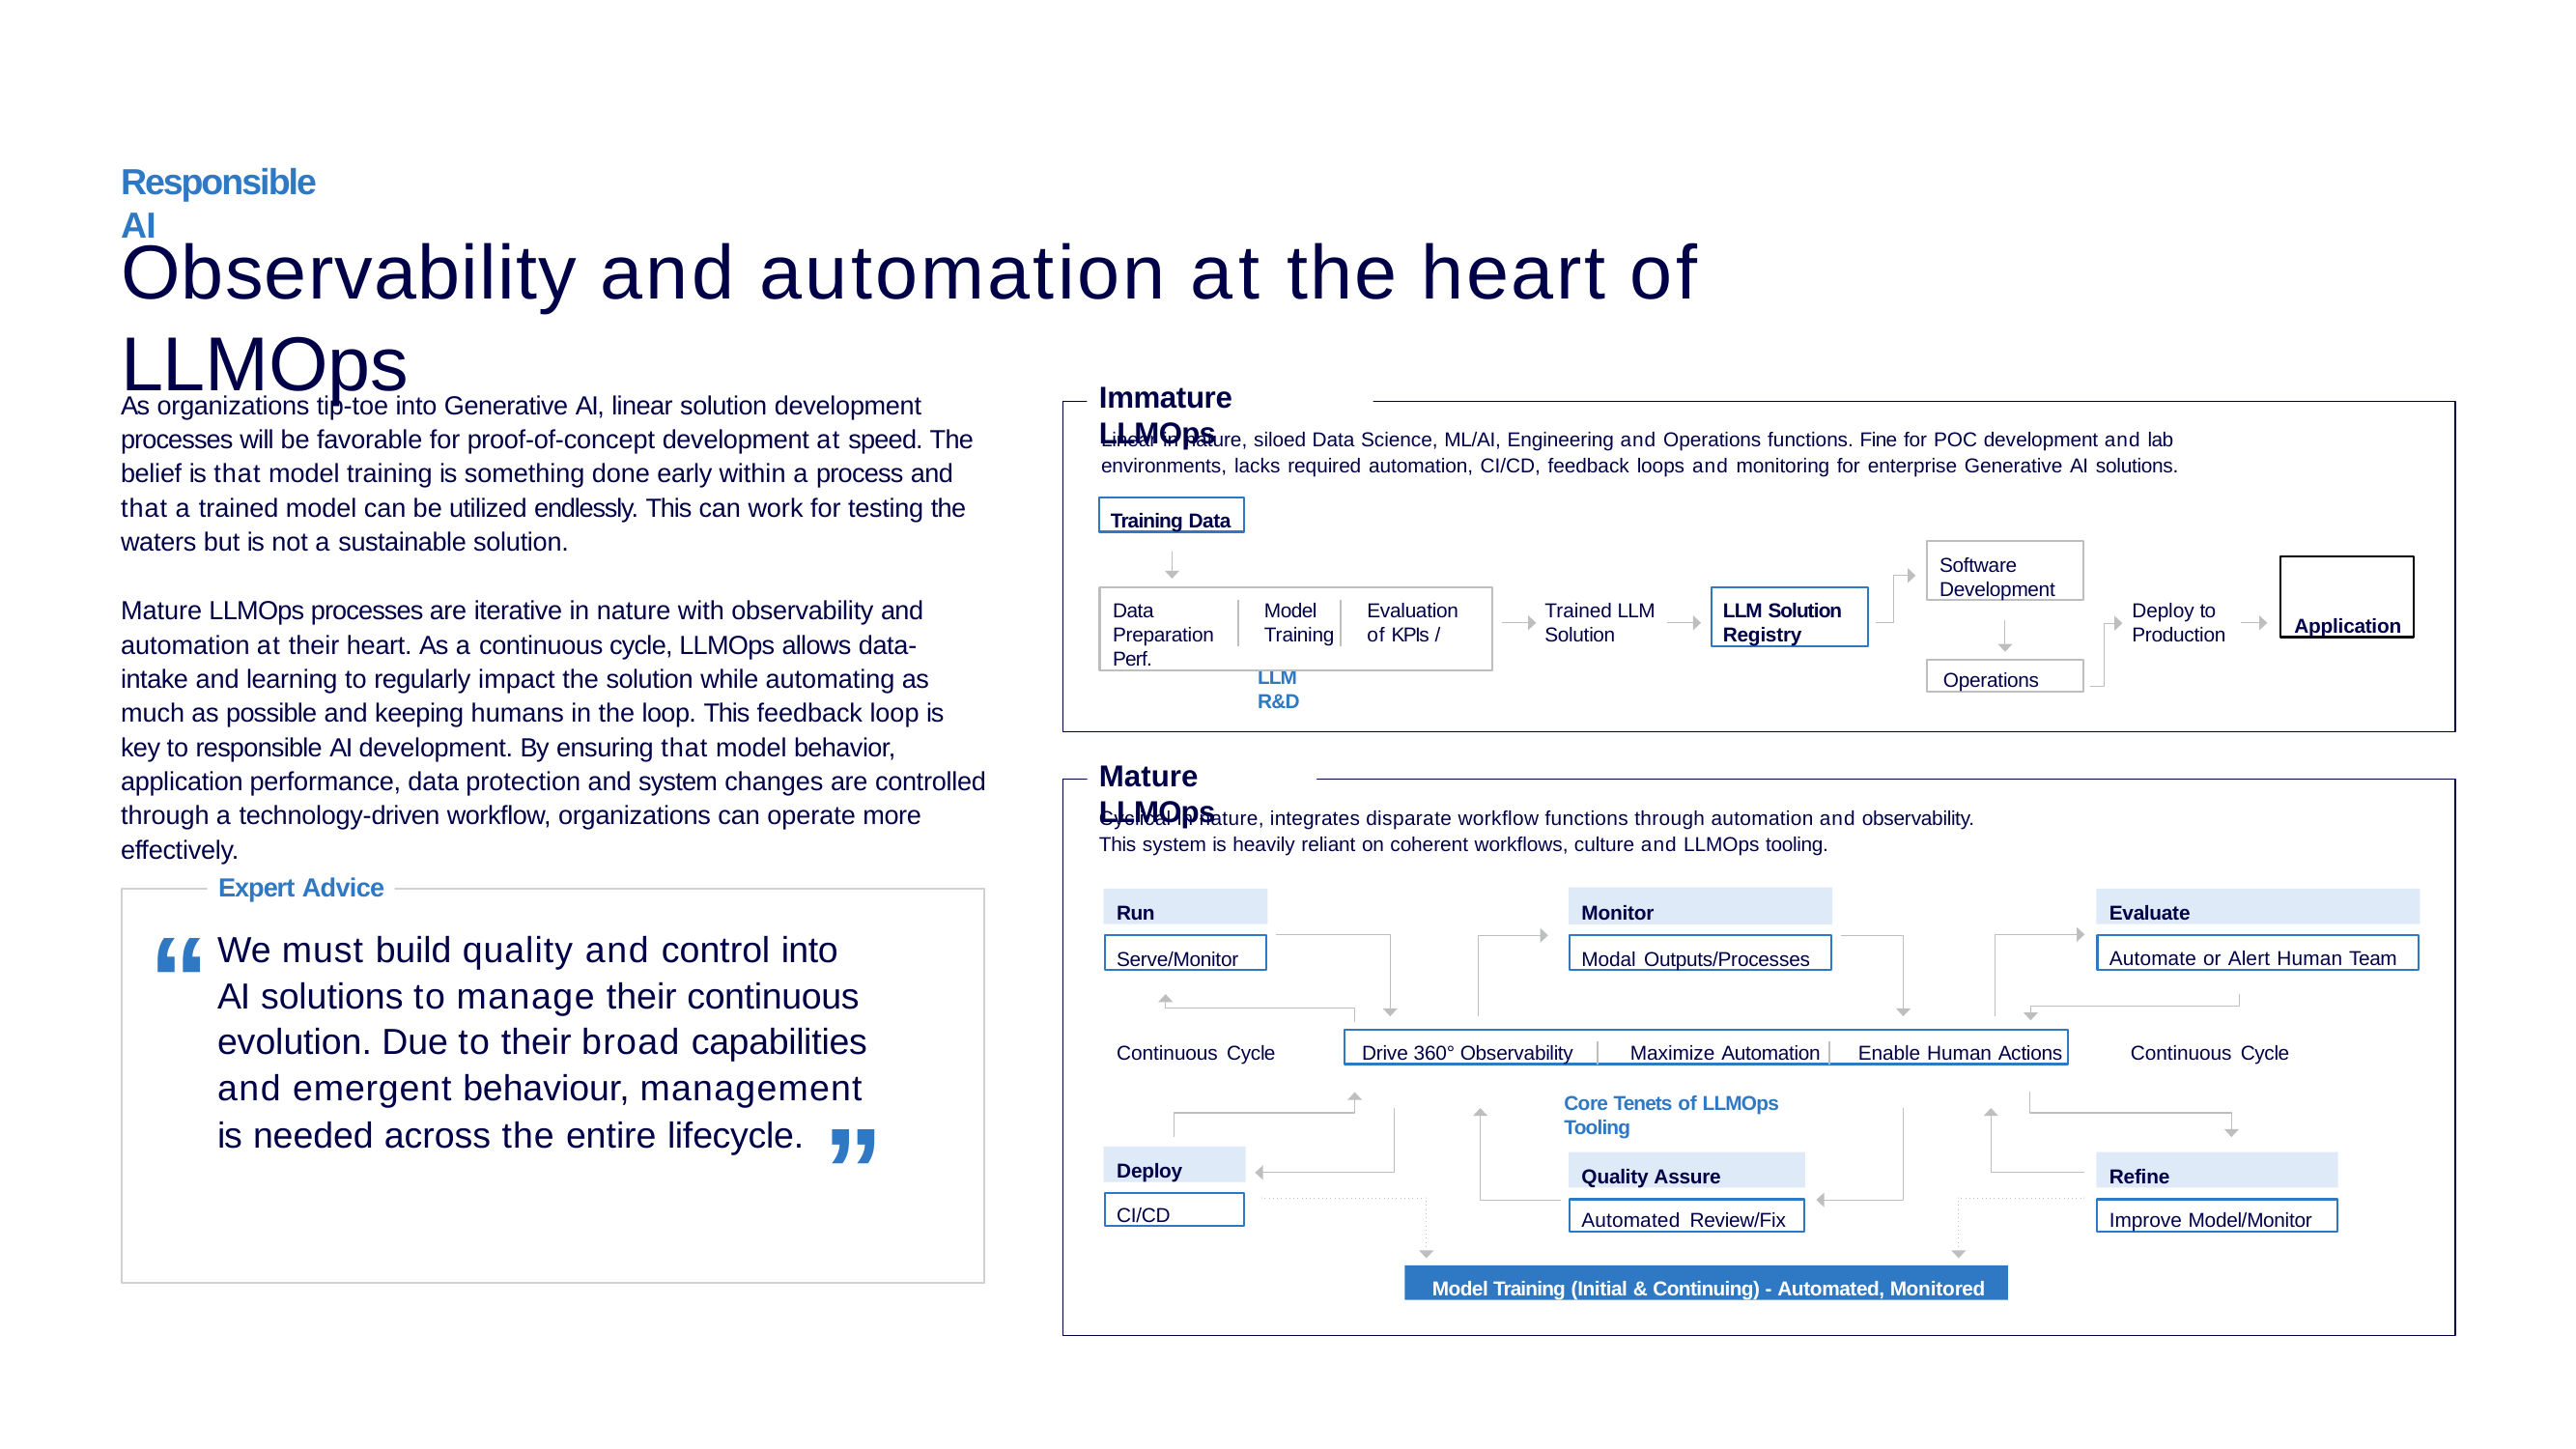

Responsible AI
# Observability and automation at the heart of LLMOps

Immature LLMOps
As organizations tip-toe into Generative AI, linear solution development processes will be favorable for proof-of-concept development at speed. The belief is that model training is something done early within a process and that a trained model can be utilized endlessly. This can work for testing the waters but is not a sustainable solution.
Linear in nature, siloed Data Science, ML/AI, Engineering and Operations functions. Fine for POC development and lab
environments, lacks required automation, CI/CD, feedback loops and monitoring for enterprise Generative AI solutions.
Training Data
Software Development

Application
Data	Model	Evaluation Preparation	Training	of KPIs / Perf.
LLM Solution Registry
Mature LLMOps processes are iterative in nature with observability and automation at their heart. As a continuous cycle, LLMOps allows data- intake and learning to regularly impact the solution while automating as much as possible and keeping humans in the loop. This feedback loop is key to responsible AI development. By ensuring that model behavior, application performance, data protection and system changes are controlled through a technology-driven workflow, organizations can operate more effectively.
Deploy to Production
Trained LLM Solution
Operations
LLM R&D

Mature LLMOps
Cyclical in nature, integrates disparate workflow functions through automation and observability. This system is heavily reliant on coherent workflows, culture and LLMOps tooling.
Expert Advice

Monitor
Run
Evaluate
“
We must build quality and control into AI solutions to manage their continuous evolution. Due to their broad capabilities and emergent behaviour, management

Serve/Monitor
Modal Outputs/Processes
Automate or Alert Human Team
Drive 360° Observability	Maximize Automation	Enable Human Actions
Continuous Cycle
Continuous Cycle
Core Tenets of LLMOps Tooling
”
is needed across the entire lifecycle.
Deploy
Quality Assure
Refine
CI/CD
Automated Review/Fix
Improve Model/Monitor
Model Training (Initial & Continuing) - Automated, Monitored
24
The Generative AI Handbook